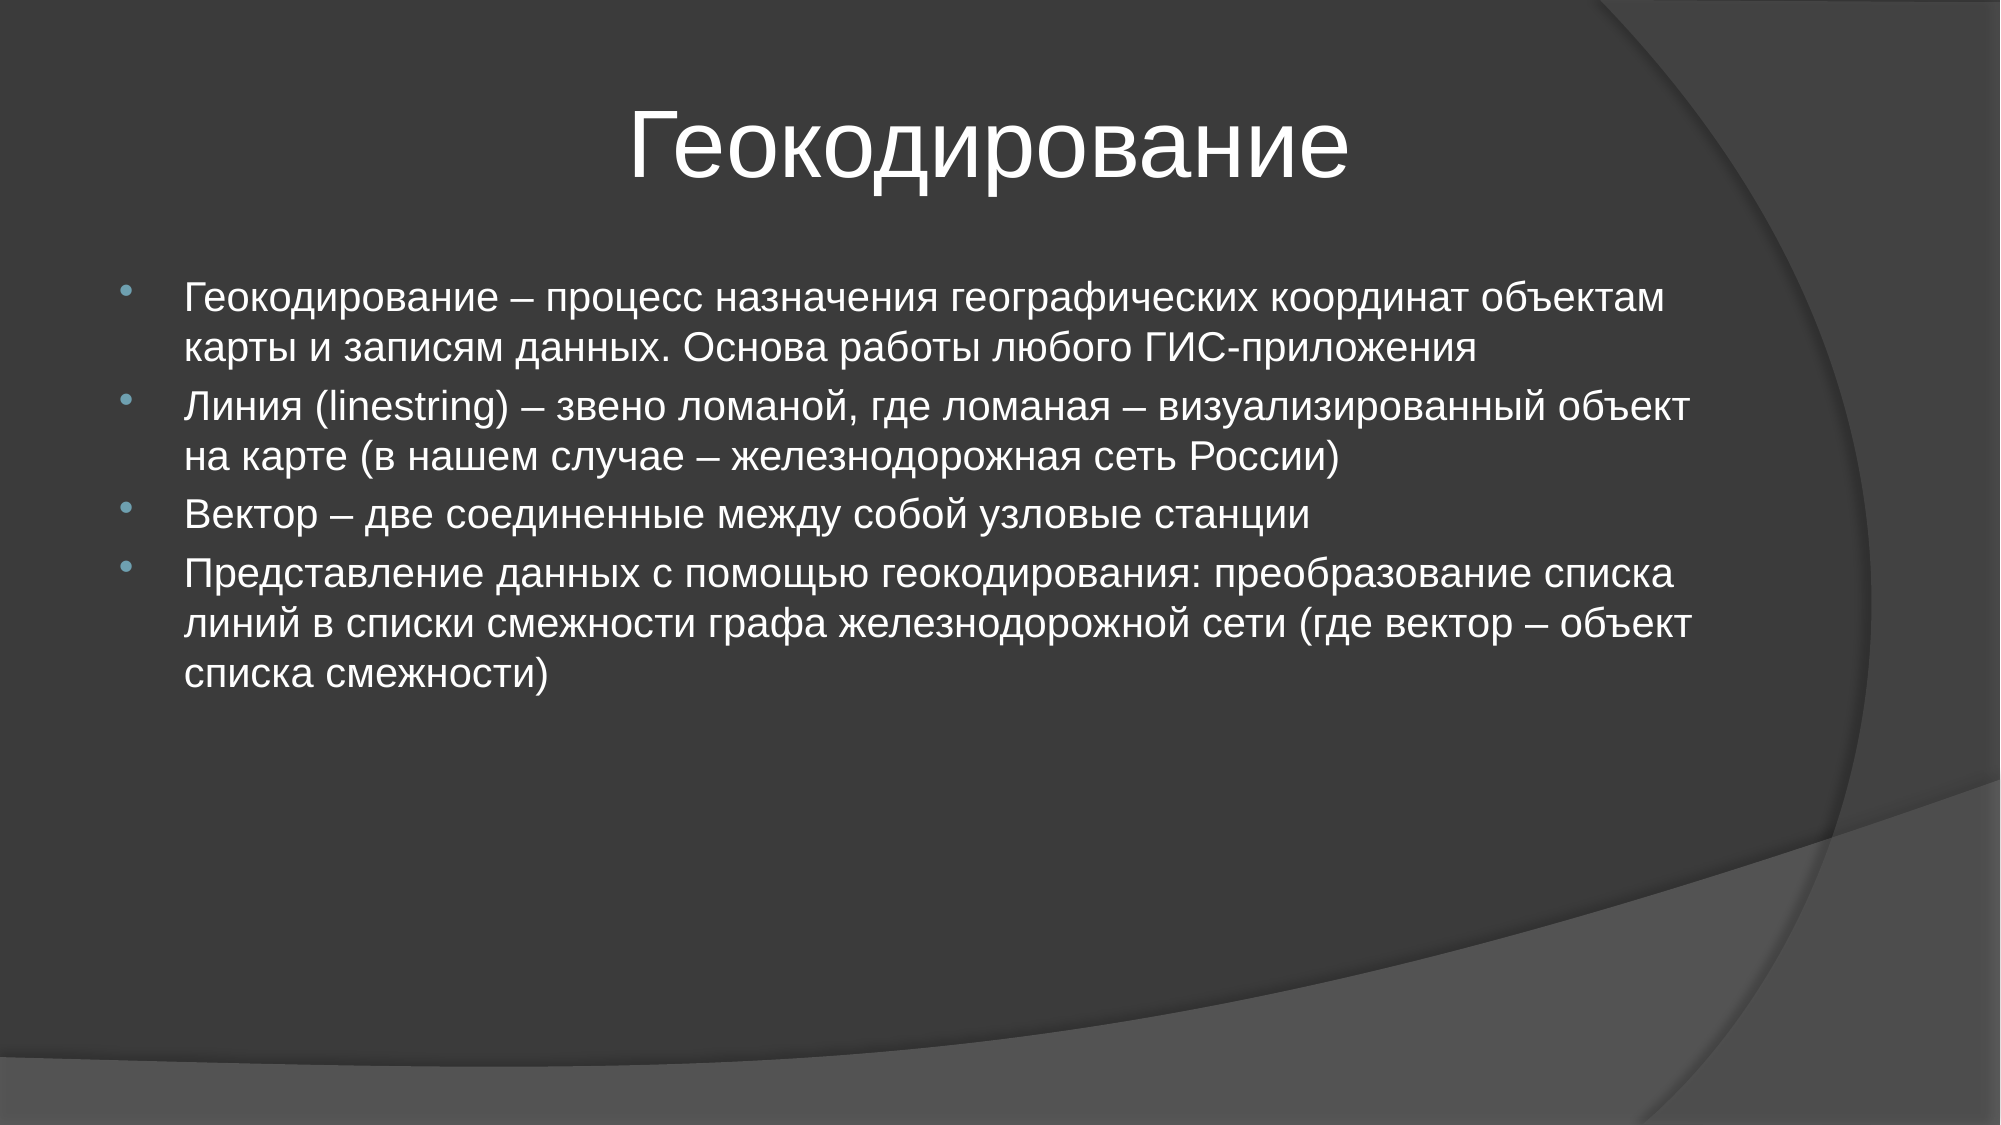

# Геокодирование
Геокодирование – процесс назначения географических координат объектам карты и записям данных. Основа работы любого ГИС-приложения
Линия (linestring) – звено ломаной, где ломаная – визуализированный объект на карте (в нашем случае – железнодорожная сеть России)
Вектор – две соединенные между собой узловые станции
Представление данных с помощью геокодирования: преобразование списка линий в списки смежности графа железнодорожной сети (где вектор – объект списка смежности)